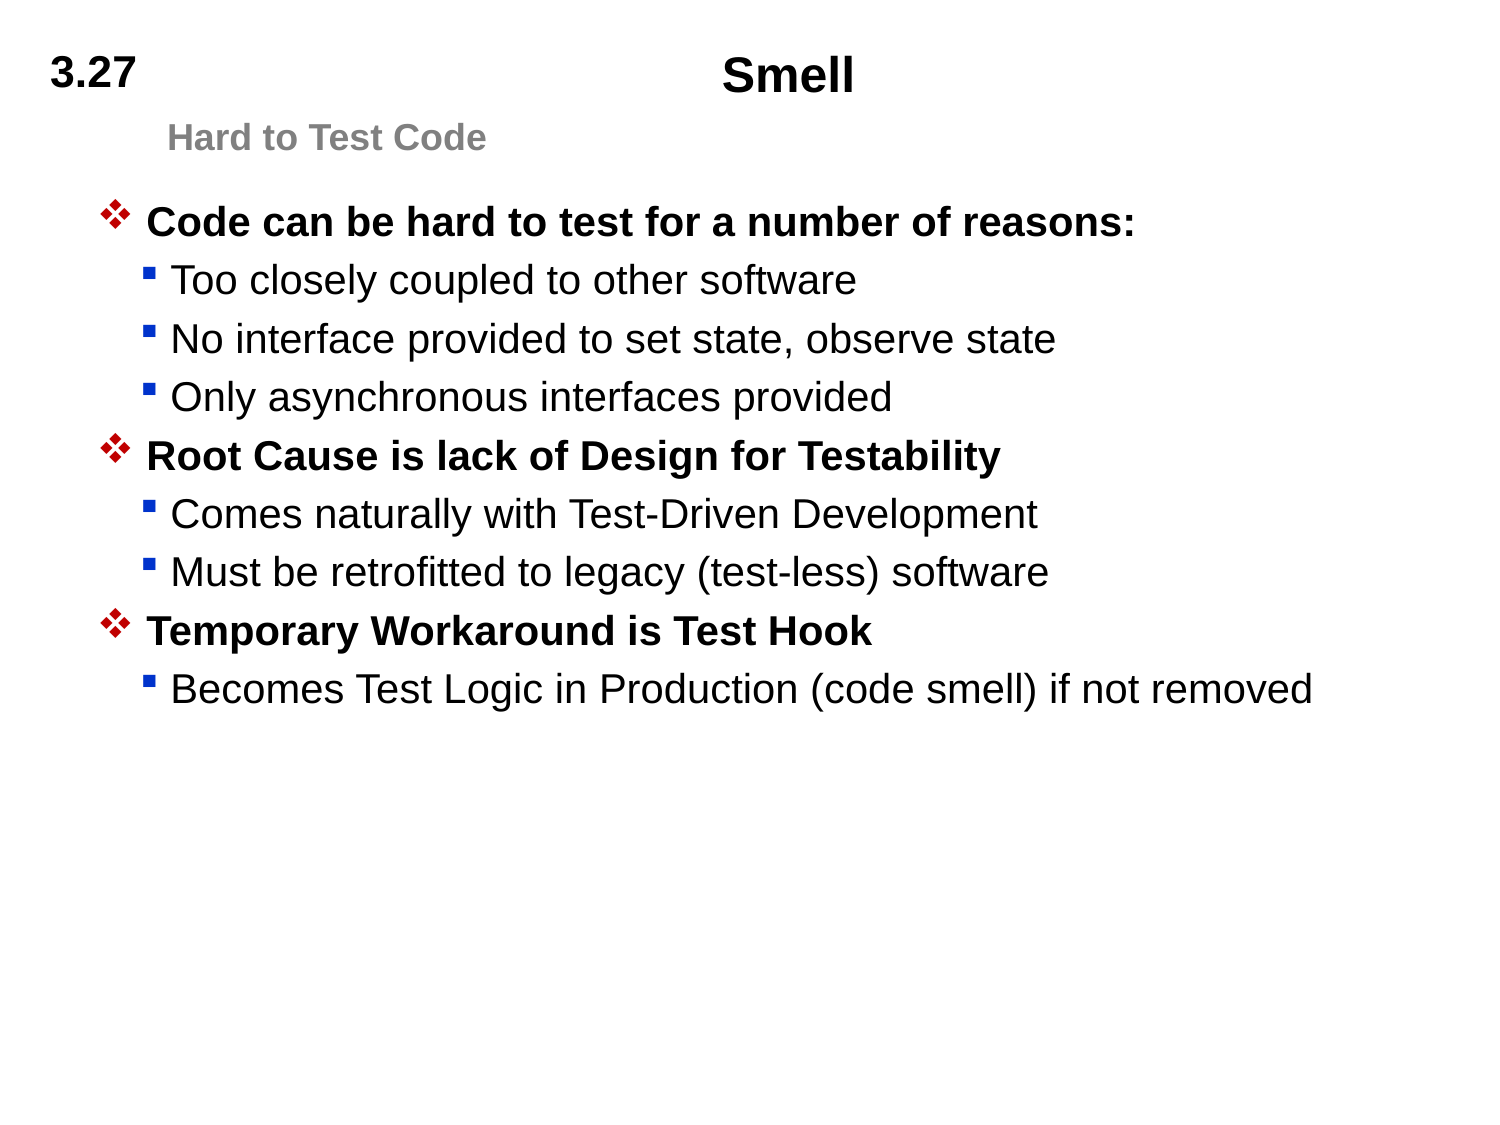

3.27
# Smell
Hard to Test Code
 Code can be hard to test for a number of reasons:
Too closely coupled to other software
No interface provided to set state, observe state
Only asynchronous interfaces provided
 Root Cause is lack of Design for Testability
Comes naturally with Test-Driven Development
Must be retrofitted to legacy (test-less) software
 Temporary Workaround is Test Hook
Becomes Test Logic in Production (code smell) if not removed